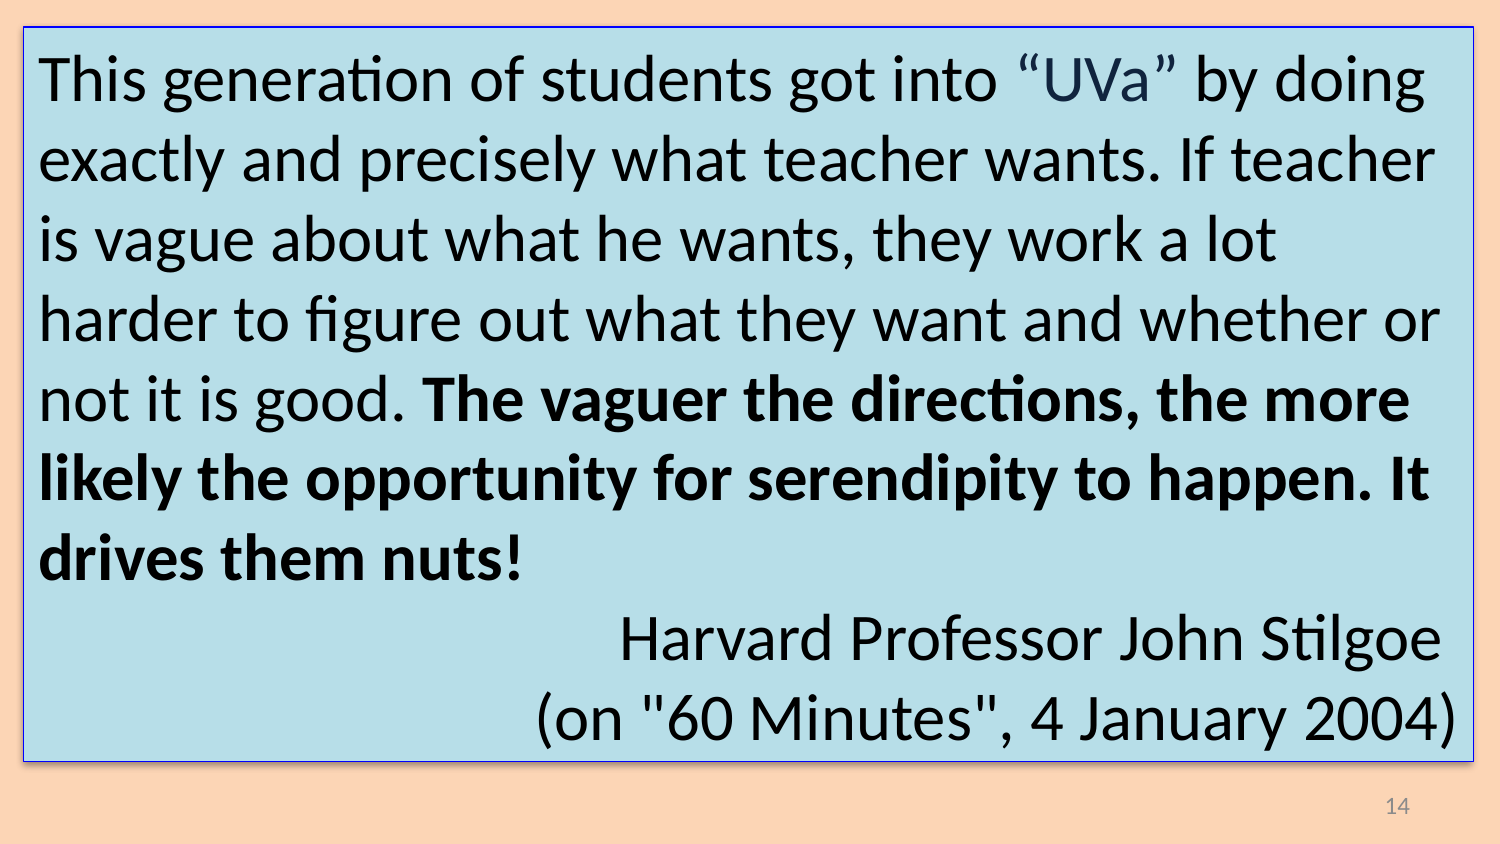

This generation of students got into “UVa” by doing exactly and precisely what teacher wants. If teacher is vague about what he wants, they work a lot harder to figure out what they want and whether or not it is good. The vaguer the directions, the more likely the opportunity for serendipity to happen. It drives them nuts!
Harvard Professor John Stilgoe
(on "60 Minutes", 4 January 2004)
14